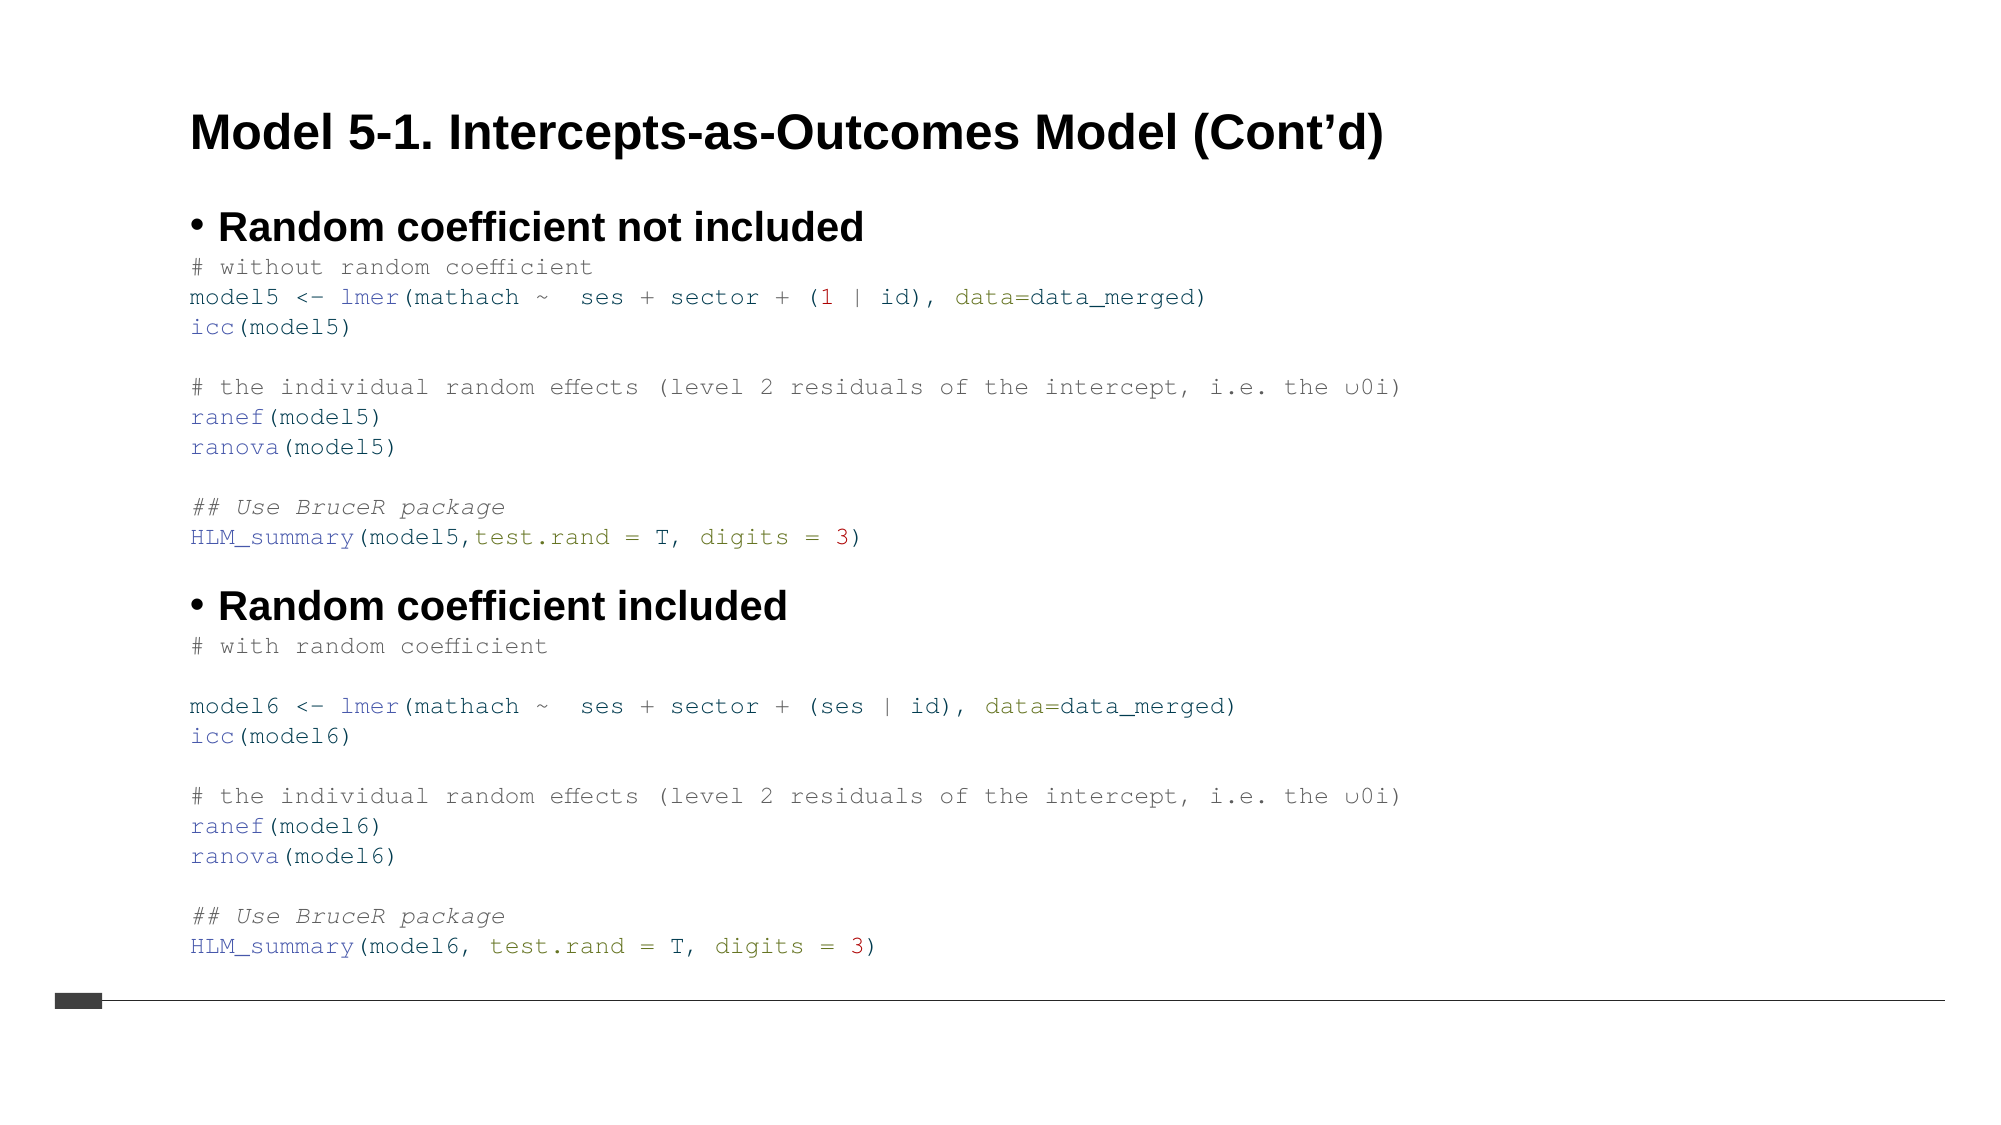

Model 5-1. Intercepts-as-Outcomes Model (Cont’d)
Random coefficient not included
# without random coefficient model5 <- lmer(mathach ~  ses + sector + (1 | id), data=data_merged) icc(model5) # the individual random effects (level 2 residuals of the intercept, i.e. the υ0i) ranef(model5) ranova(model5) ## Use BruceR package HLM_summary(model5,test.rand = T, digits = 3)

Random coefficient included
# with random coefficient model6 <- lmer(mathach ~  ses + sector + (ses | id), data=data_merged) icc(model6) # the individual random effects (level 2 residuals of the intercept, i.e. the υ0i) ranef(model6) ranova(model6) ## Use BruceR package HLM_summary(model6, test.rand = T, digits = 3)